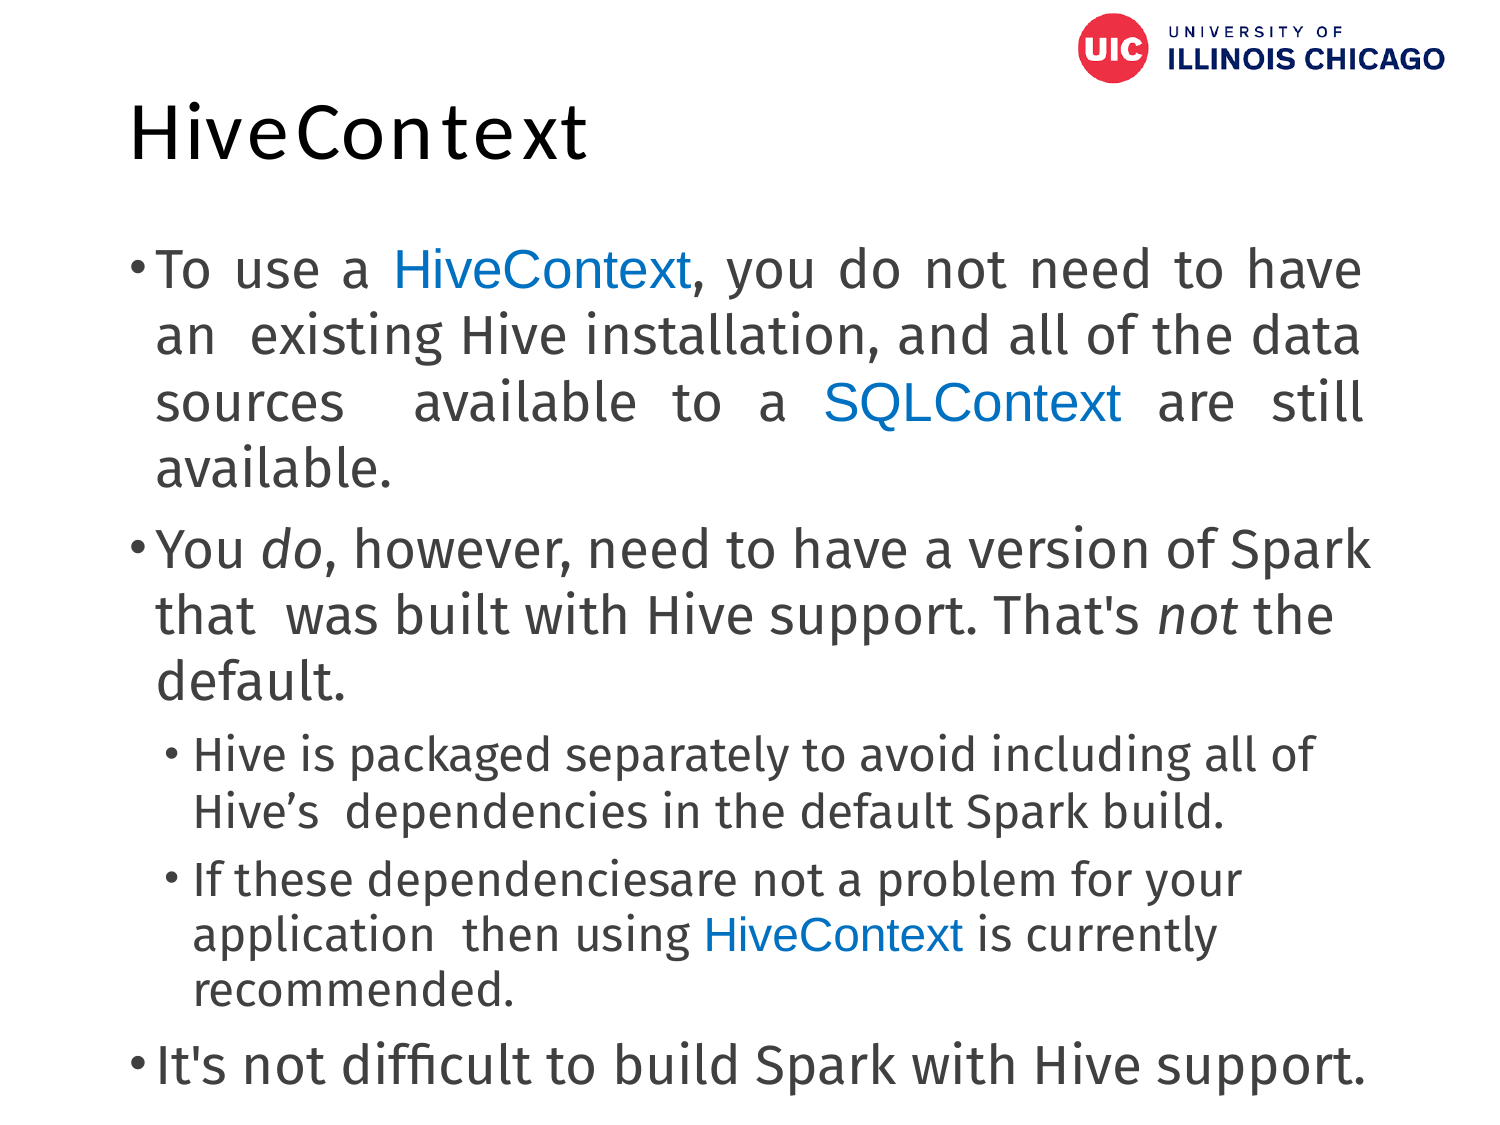

# HiveContext
To use a HiveContext, you do not need to have an  existing Hive installation, and all of the data sources  available to a SQLContext are still available.
You do, however, need to have a version of Spark that  was built with Hive support. That's not the default.
Hive is packaged separately to avoid including all of Hive’s  dependencies in the default Spark build.
If these dependenciesare not a problem for your application  then using HiveContext is currently recommended.
It's not difficult to build Spark with Hive support.
38